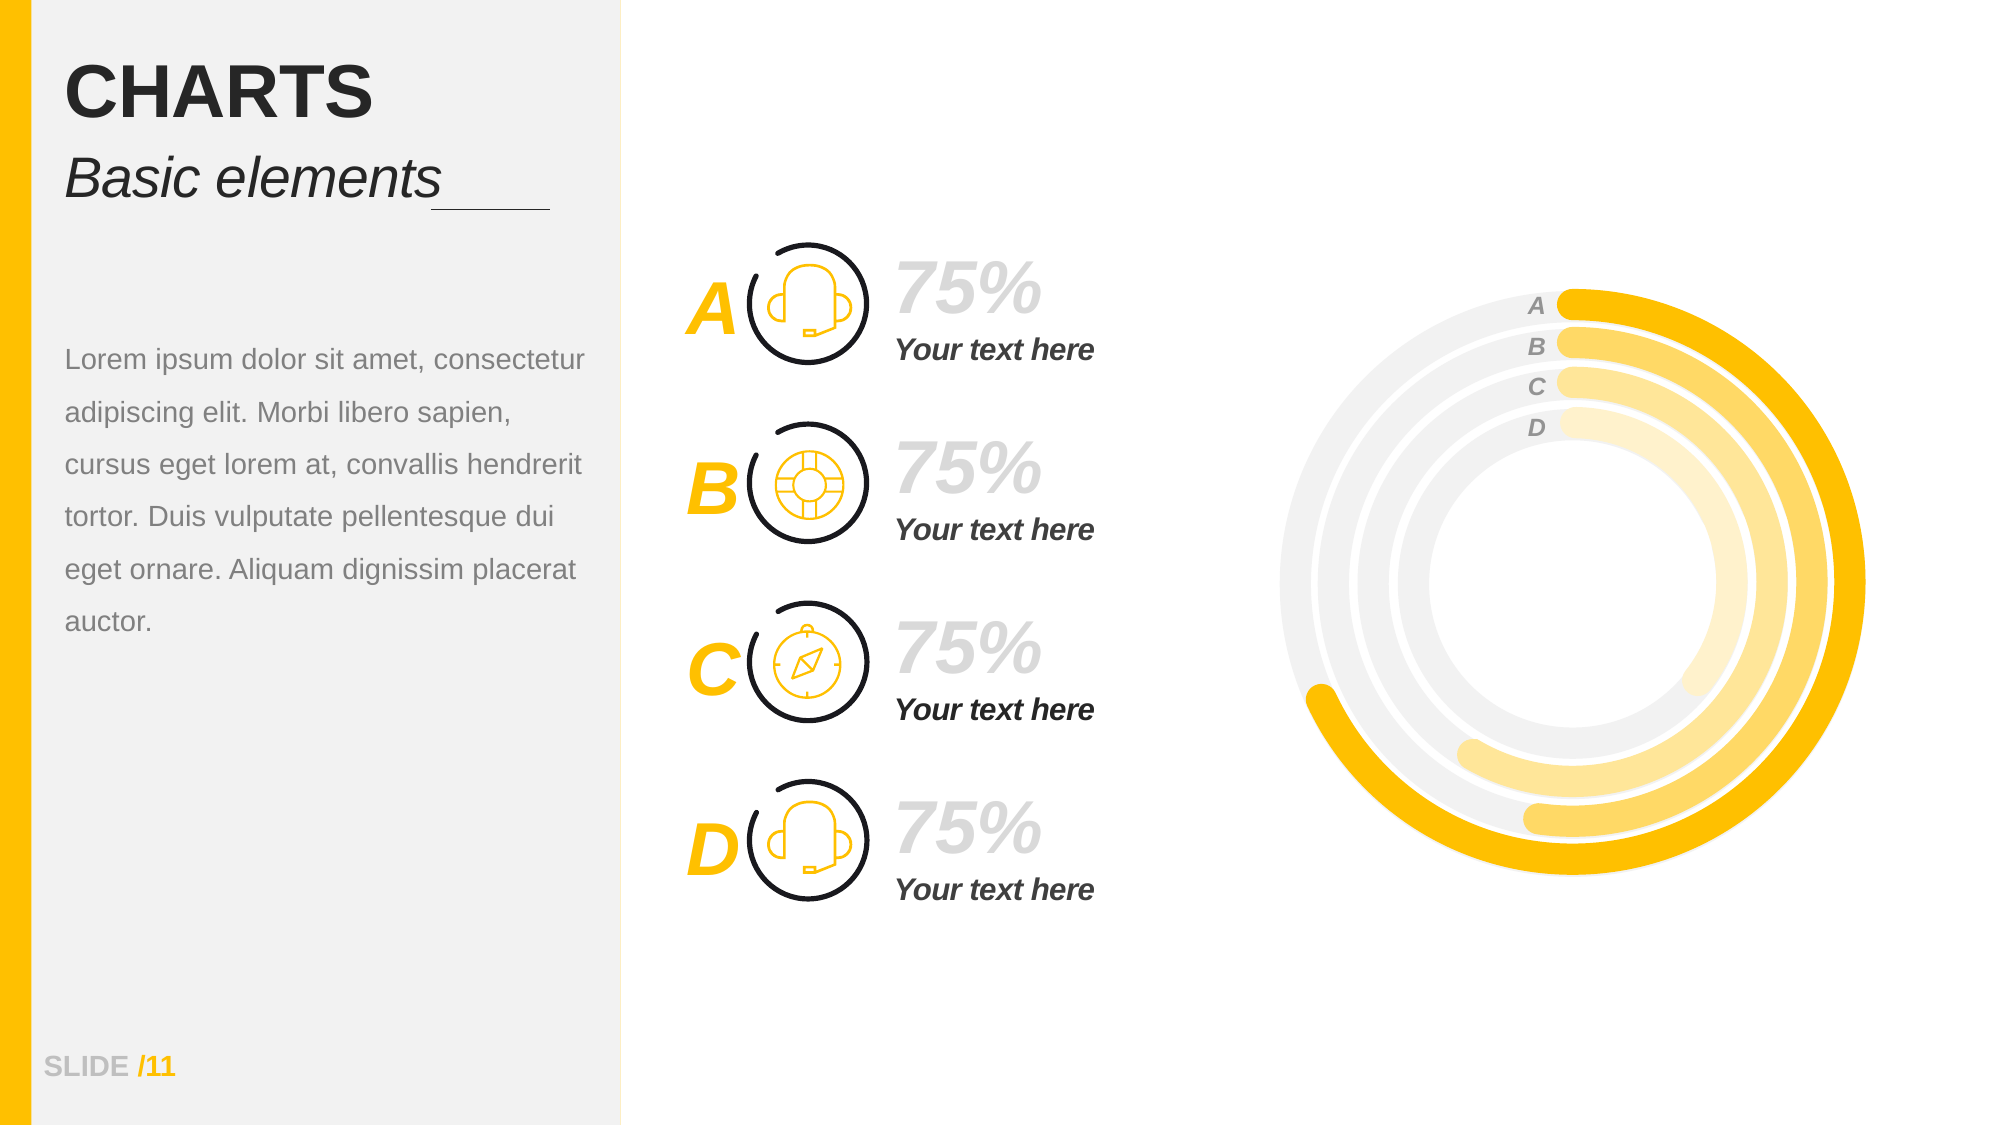

Charts
Basic elements
75%
Your text here

A

A

Lorem ipsum dolor sit amet, consectetur adipiscing elit. Morbi libero sapien, cursus eget lorem at, convallis hendrerit tortor. Duis vulputate pellentesque dui eget ornare. Aliquam dignissim placerat auctor.
B
C
D
75%
Your text here

B

75%
Your text here

C

75%
Your text here

D

11